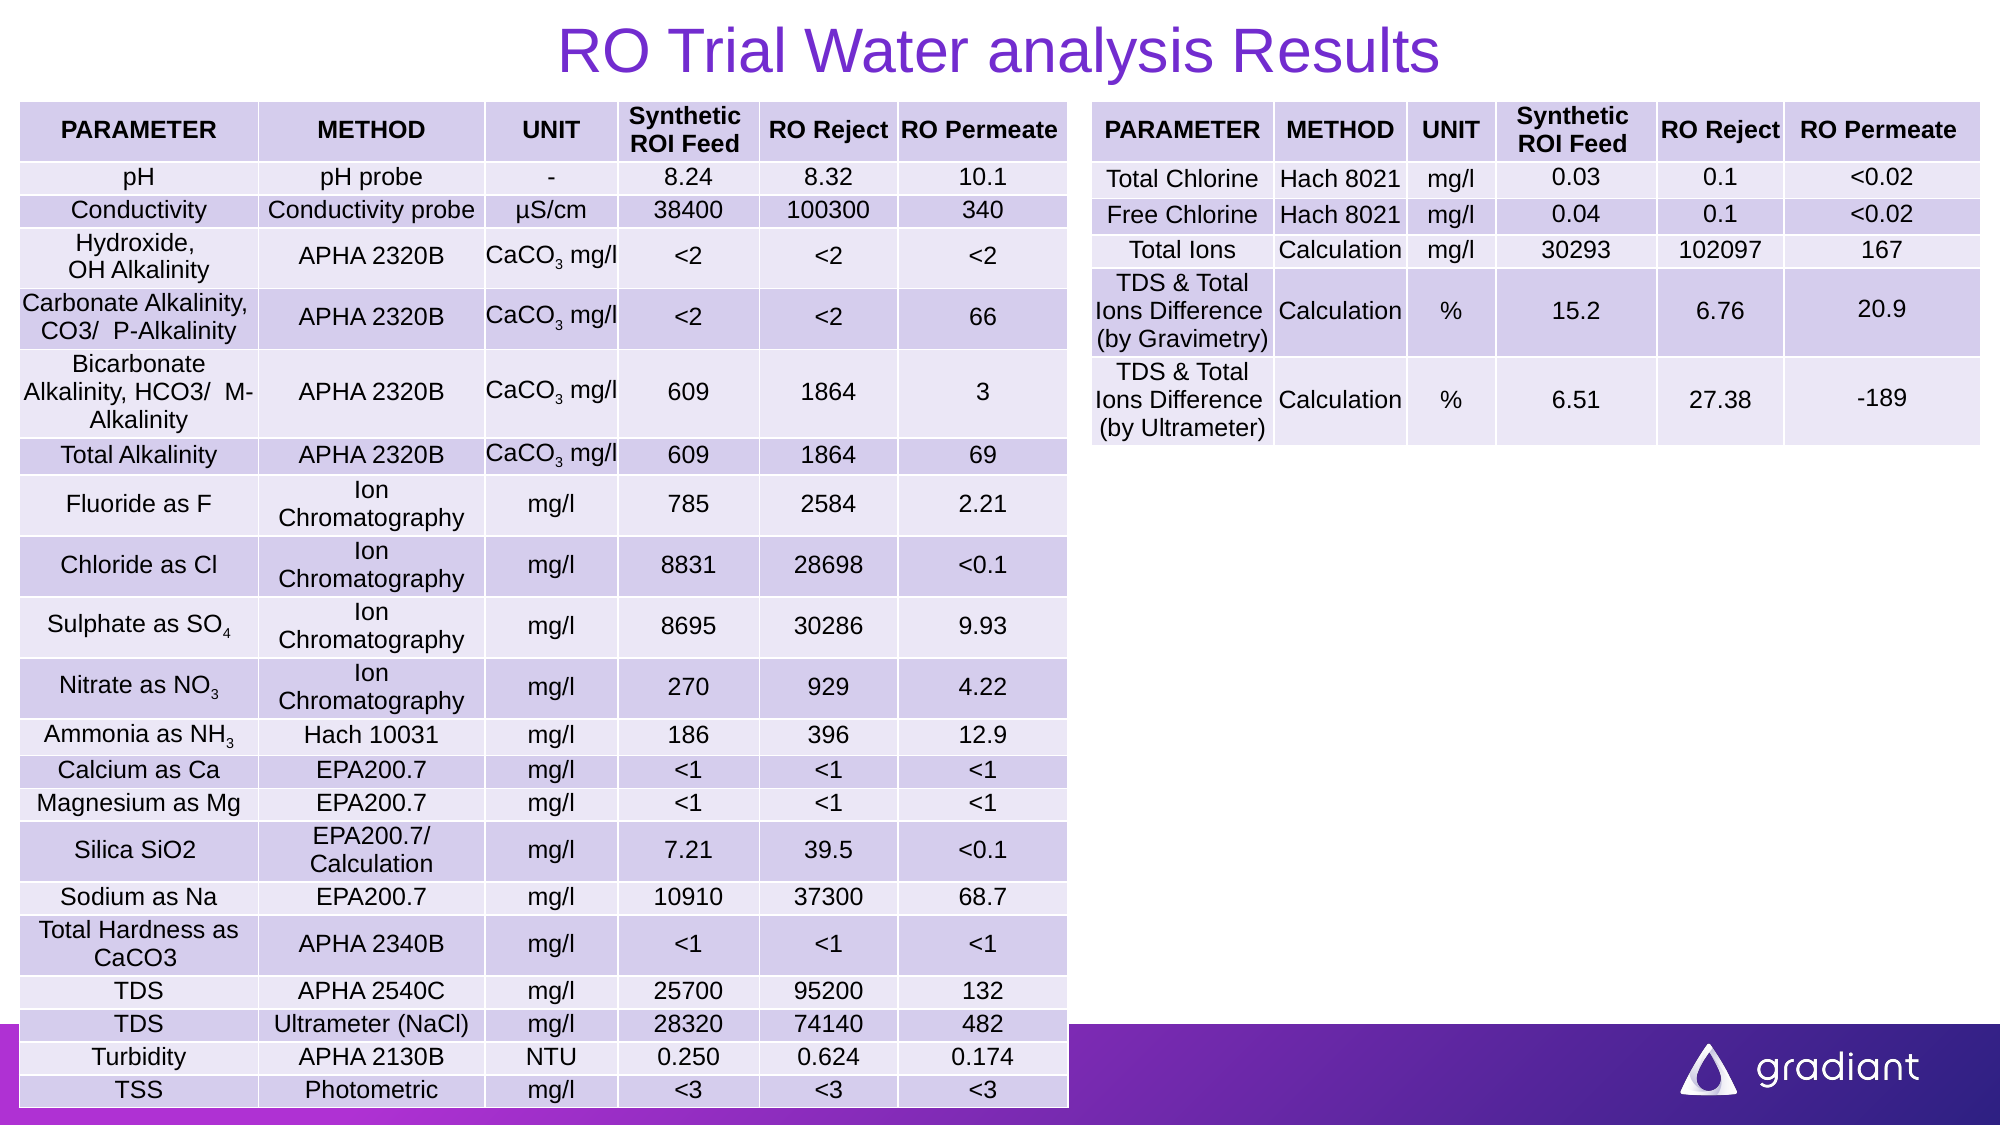

# RO Trial Water analysis Results
| PARAMETER | METHOD | UNIT | Synthetic ROI Feed | RO Reject | RO Permeate |
| --- | --- | --- | --- | --- | --- |
| pH | pH probe | - | 8.24 | 8.32 | 10.1 |
| Conductivity | Conductivity probe | µS/cm | 38400 | 100300 | 340 |
| Hydroxide, OH Alkalinity | APHA 2320B | CaCO3 mg/l | <2 | <2 | <2 |
| Carbonate Alkalinity, CO3/ P-Alkalinity | APHA 2320B | CaCO3 mg/l | <2 | <2 | 66 |
| Bicarbonate Alkalinity, HCO3/ M-Alkalinity | APHA 2320B | CaCO3 mg/l | 609 | 1864 | 3 |
| Total Alkalinity | APHA 2320B | CaCO3 mg/l | 609 | 1864 | 69 |
| Fluoride as F | Ion Chromatography | mg/l | 785 | 2584 | 2.21 |
| Chloride as Cl | Ion Chromatography | mg/l | 8831 | 28698 | <0.1 |
| Sulphate as SO4 | Ion Chromatography | mg/l | 8695 | 30286 | 9.93 |
| Nitrate as NO3 | Ion Chromatography | mg/l | 270 | 929 | 4.22 |
| Ammonia as NH3 | Hach 10031 | mg/l | 186 | 396 | 12.9 |
| Calcium as Ca | EPA200.7 | mg/l | <1 | <1 | <1 |
| Magnesium as Mg | EPA200.7 | mg/l | <1 | <1 | <1 |
| Silica SiO2 | EPA200.7/ Calculation | mg/l | 7.21 | 39.5 | <0.1 |
| Sodium as Na | EPA200.7 | mg/l | 10910 | 37300 | 68.7 |
| Total Hardness as CaCO3 | APHA 2340B | mg/l | <1 | <1 | <1 |
| TDS | APHA 2540C | mg/l | 25700 | 95200 | 132 |
| TDS | Ultrameter (NaCl) | mg/l | 28320 | 74140 | 482 |
| Turbidity | APHA 2130B | NTU | 0.250 | 0.624 | 0.174 |
| TSS | Photometric | mg/l | <3 | <3 | <3 |
| PARAMETER | METHOD | UNIT | Synthetic ROI Feed | RO Reject | RO Permeate |
| --- | --- | --- | --- | --- | --- |
| Total Chlorine | Hach 8021 | mg/l | 0.03 | 0.1 | <0.02 |
| Free Chlorine | Hach 8021 | mg/l | 0.04 | 0.1 | <0.02 |
| Total Ions | Calculation | mg/l | 30293 | 102097 | 167 |
| TDS & Total Ions Difference (by Gravimetry) | Calculation | % | 15.2 | 6.76 | 20.9 |
| TDS & Total Ions Difference (by Ultrameter) | Calculation | % | 6.51 | 27.38 | -189 |
19
GRADIANT CONFIDENTIAL